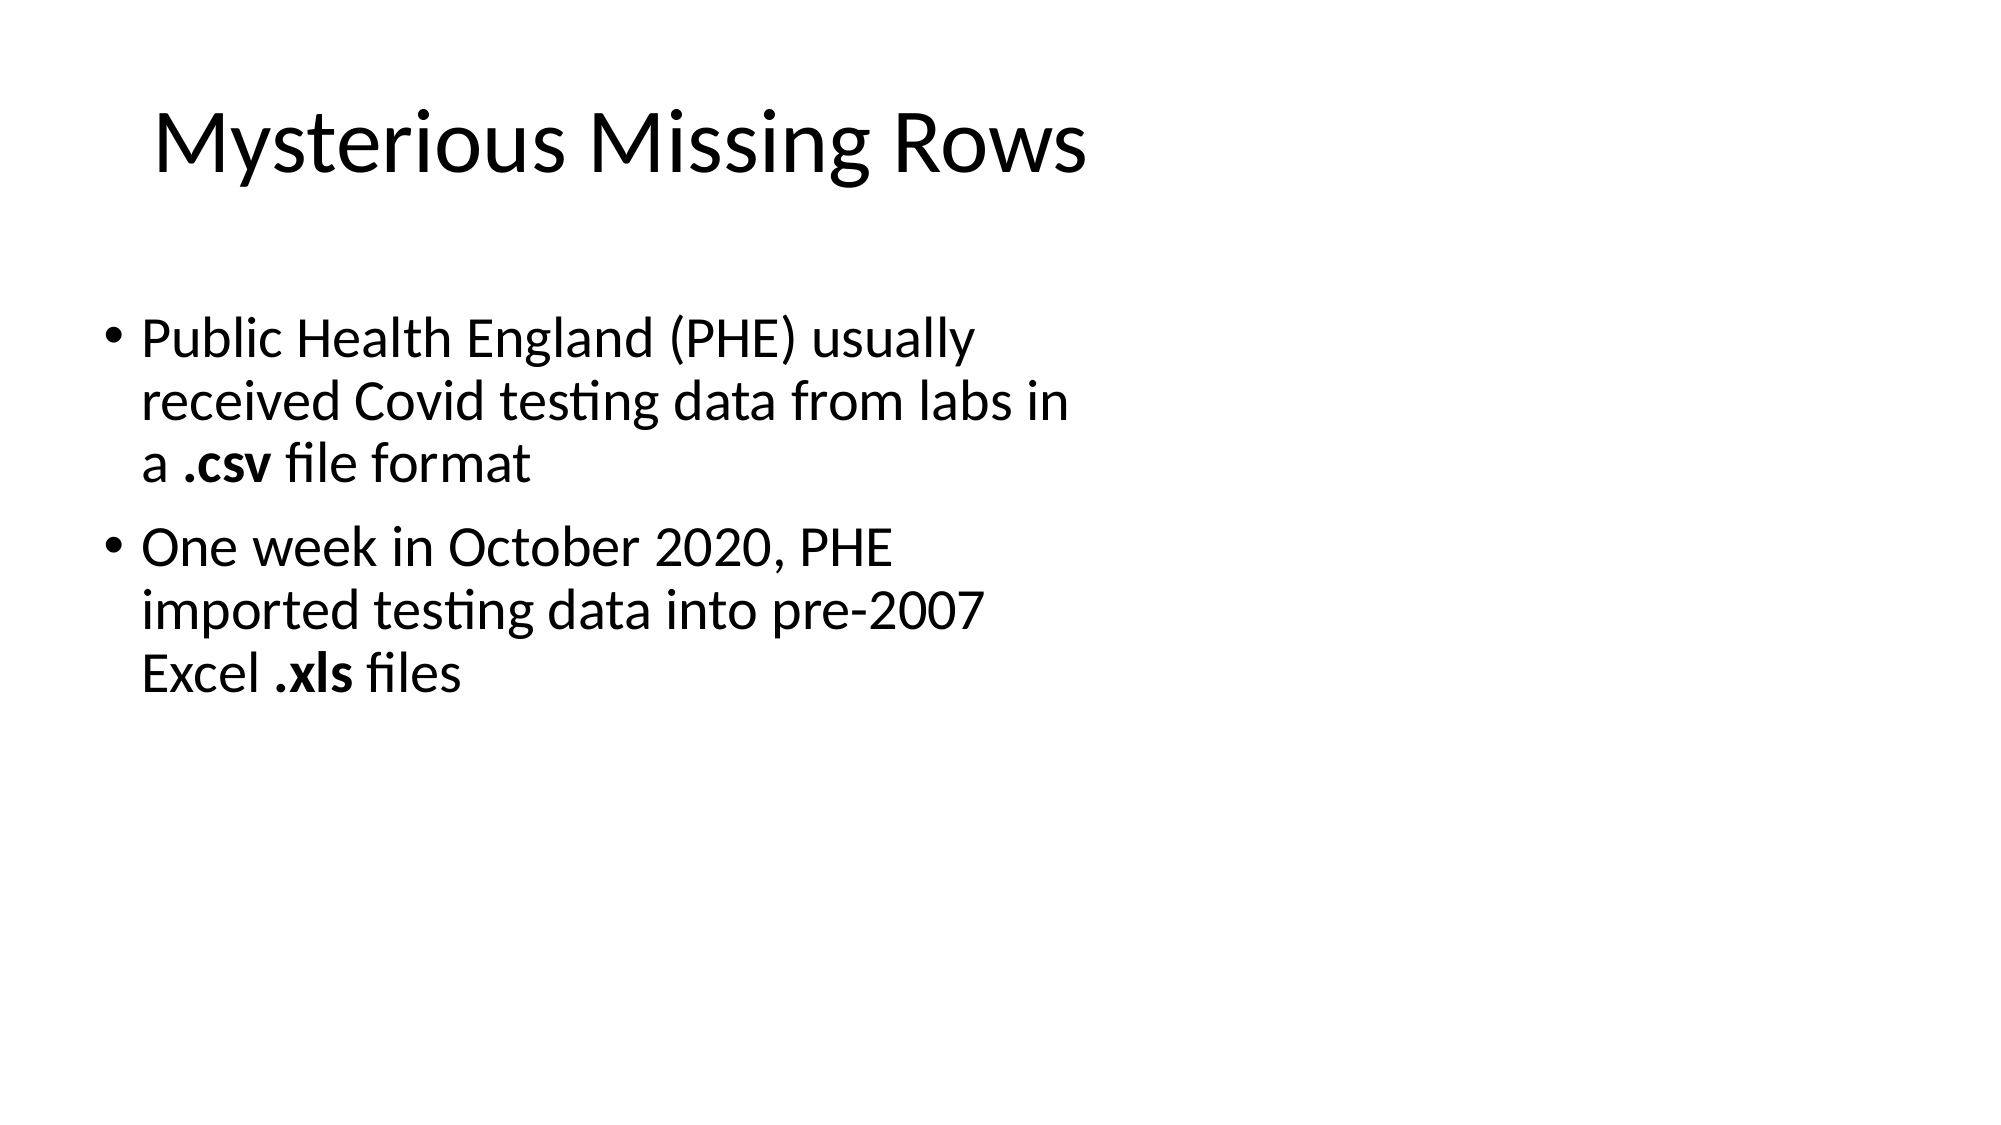

# Mysterious Missing Rows
Public Health England (PHE) usually received Covid testing data from labs in a .csv file format
One week in October 2020, PHE imported testing data into pre-2007 Excel .xls files